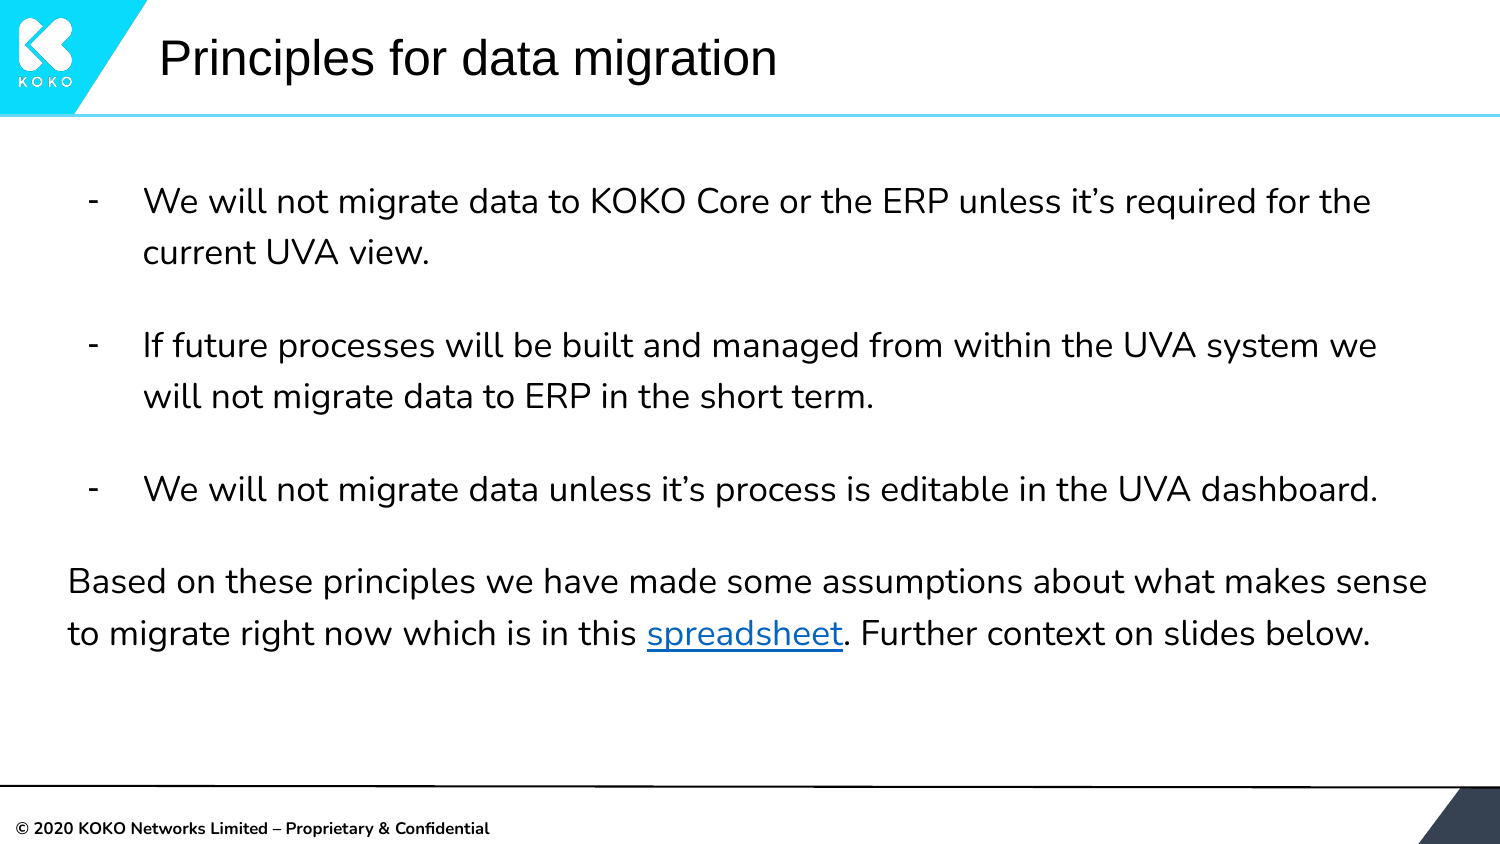

# Principles for data migration
We will not migrate data to KOKO Core or the ERP unless it’s required for the current UVA view.
If future processes will be built and managed from within the UVA system we will not migrate data to ERP in the short term.
We will not migrate data unless it’s process is editable in the UVA dashboard.
Based on these principles we have made some assumptions about what makes sense to migrate right now which is in this spreadsheet. Further context on slides below.